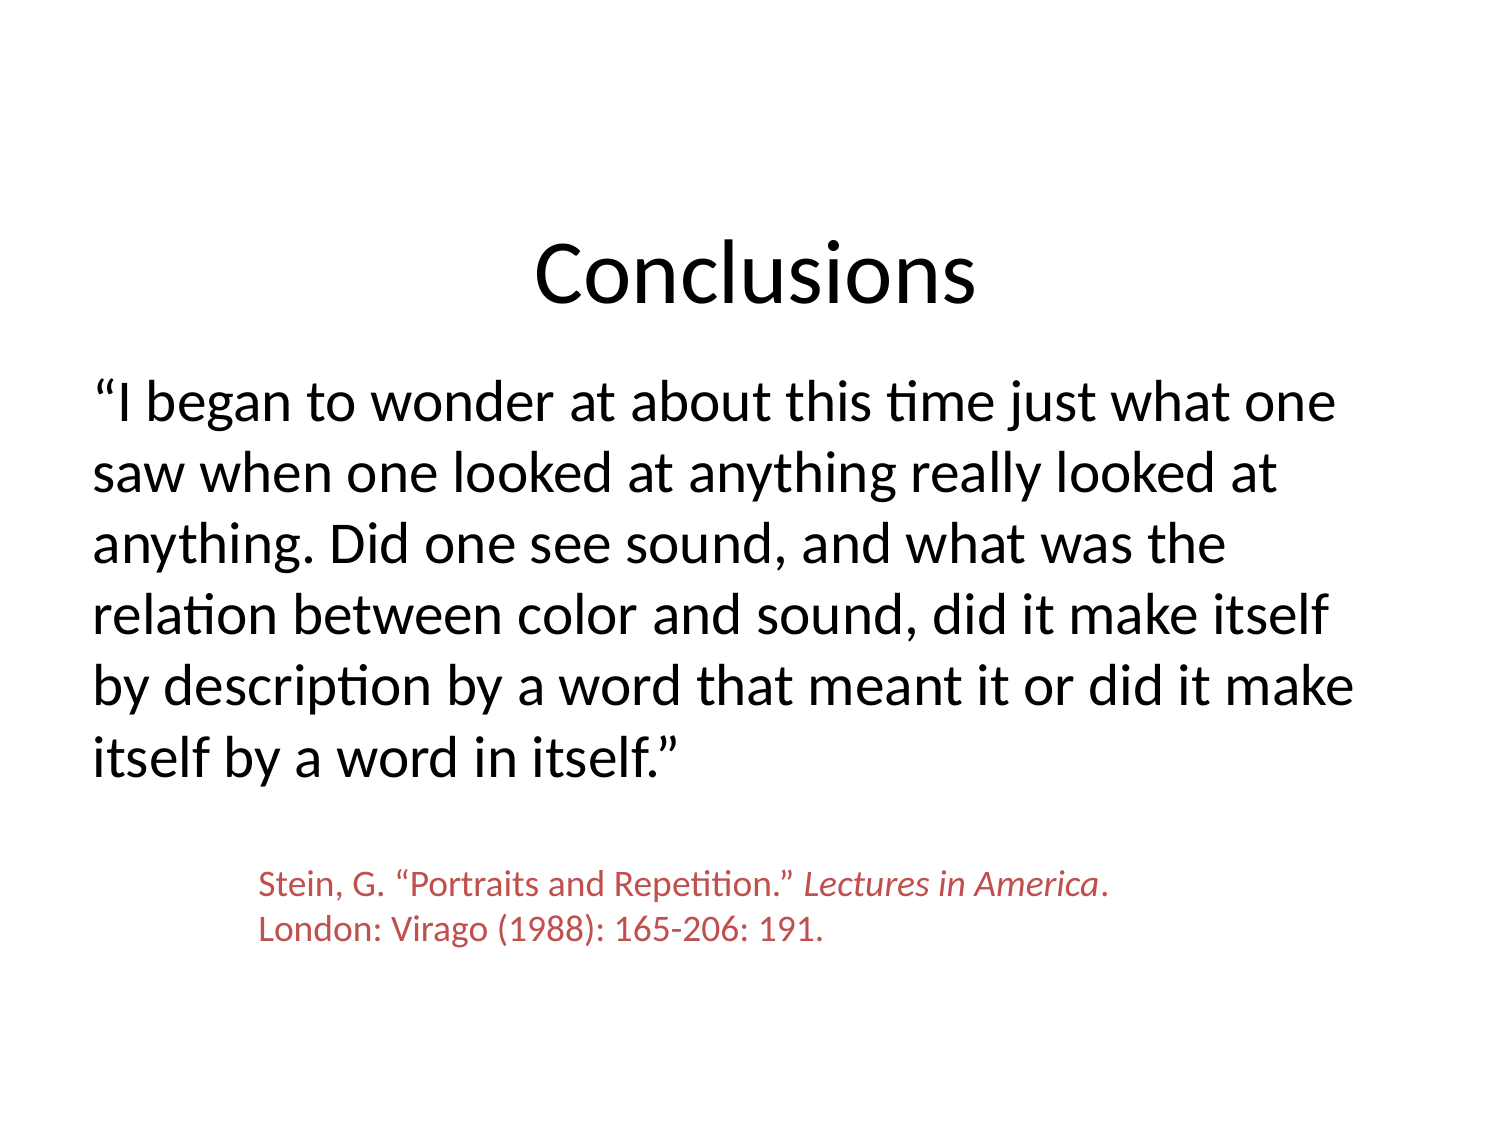

# Conclusions
“I began to wonder at about this time just what one saw when one looked at anything really looked at anything. Did one see sound, and what was the relation between color and sound, did it make itself by description by a word that meant it or did it make itself by a word in itself.”
Stein, G. “Portraits and Repetition.” Lectures in America.
London: Virago (1988): 165-206: 191.